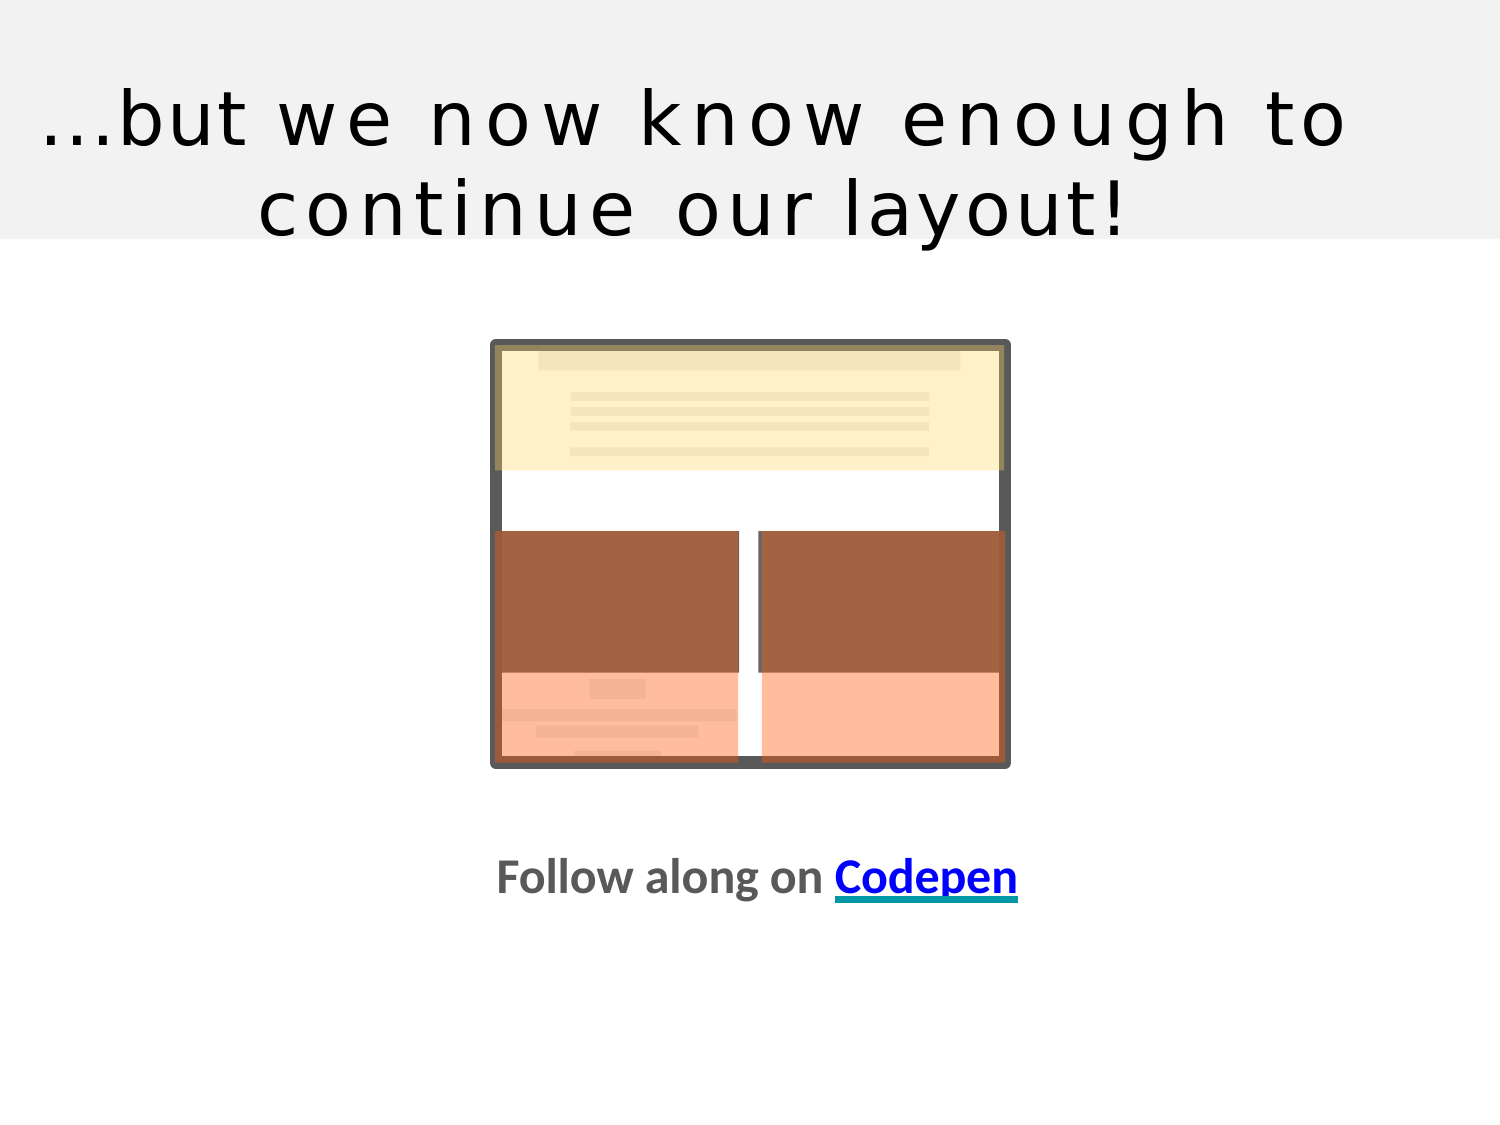

# ...but we now know enough to  continue our layout!

Follow along on Codepen